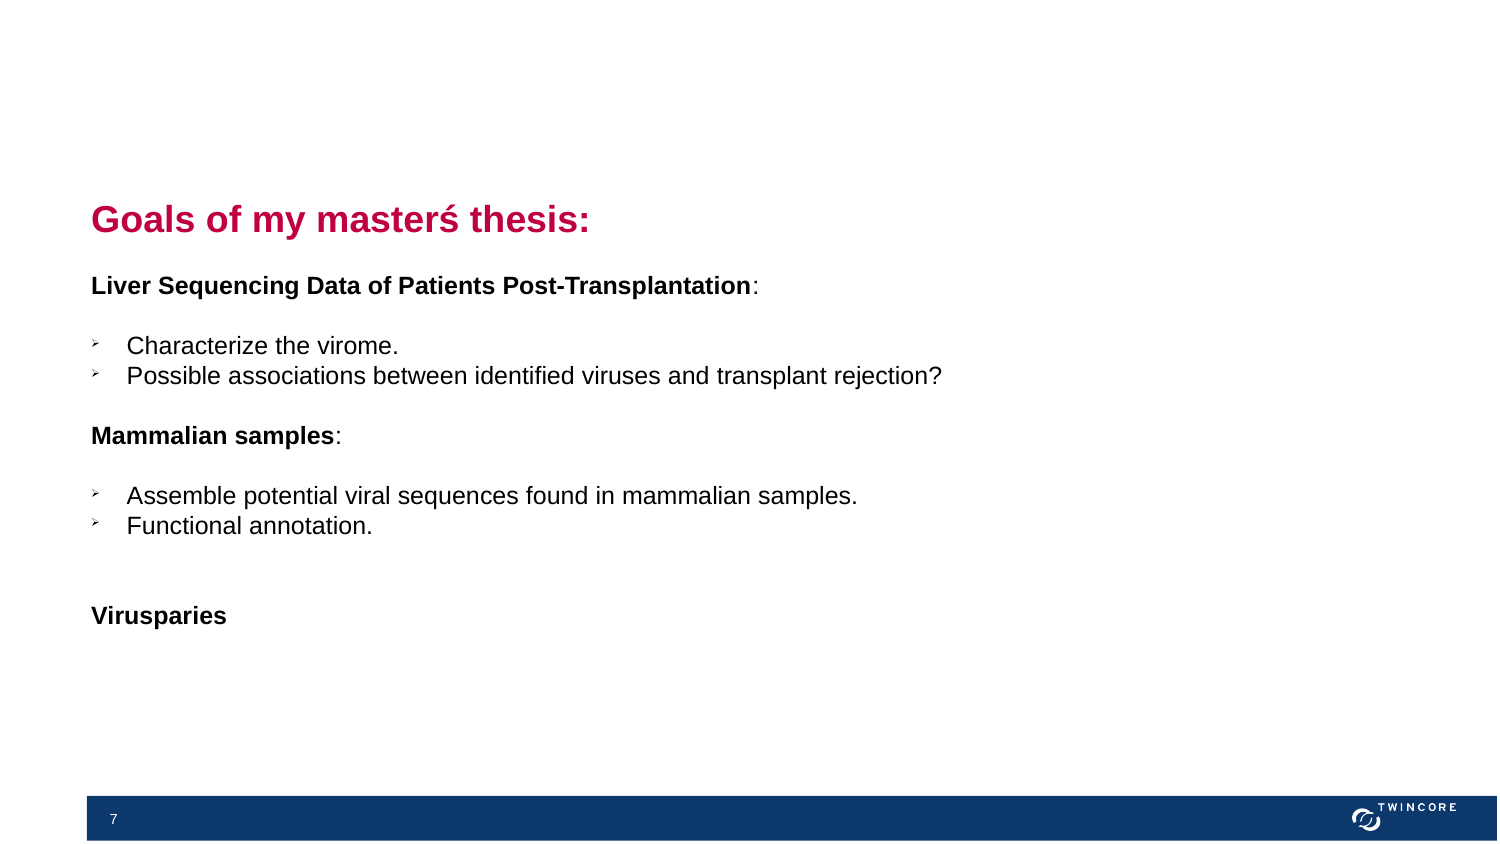

Goals of my masterś thesis:

Liver Sequencing Data of Patients Post-Transplantation:

Characterize the virome.
Possible associations between identified viruses and transplant rejection?

Mammalian samples:

Assemble potential viral sequences found in mammalian samples.
Functional annotation.

Virusparies